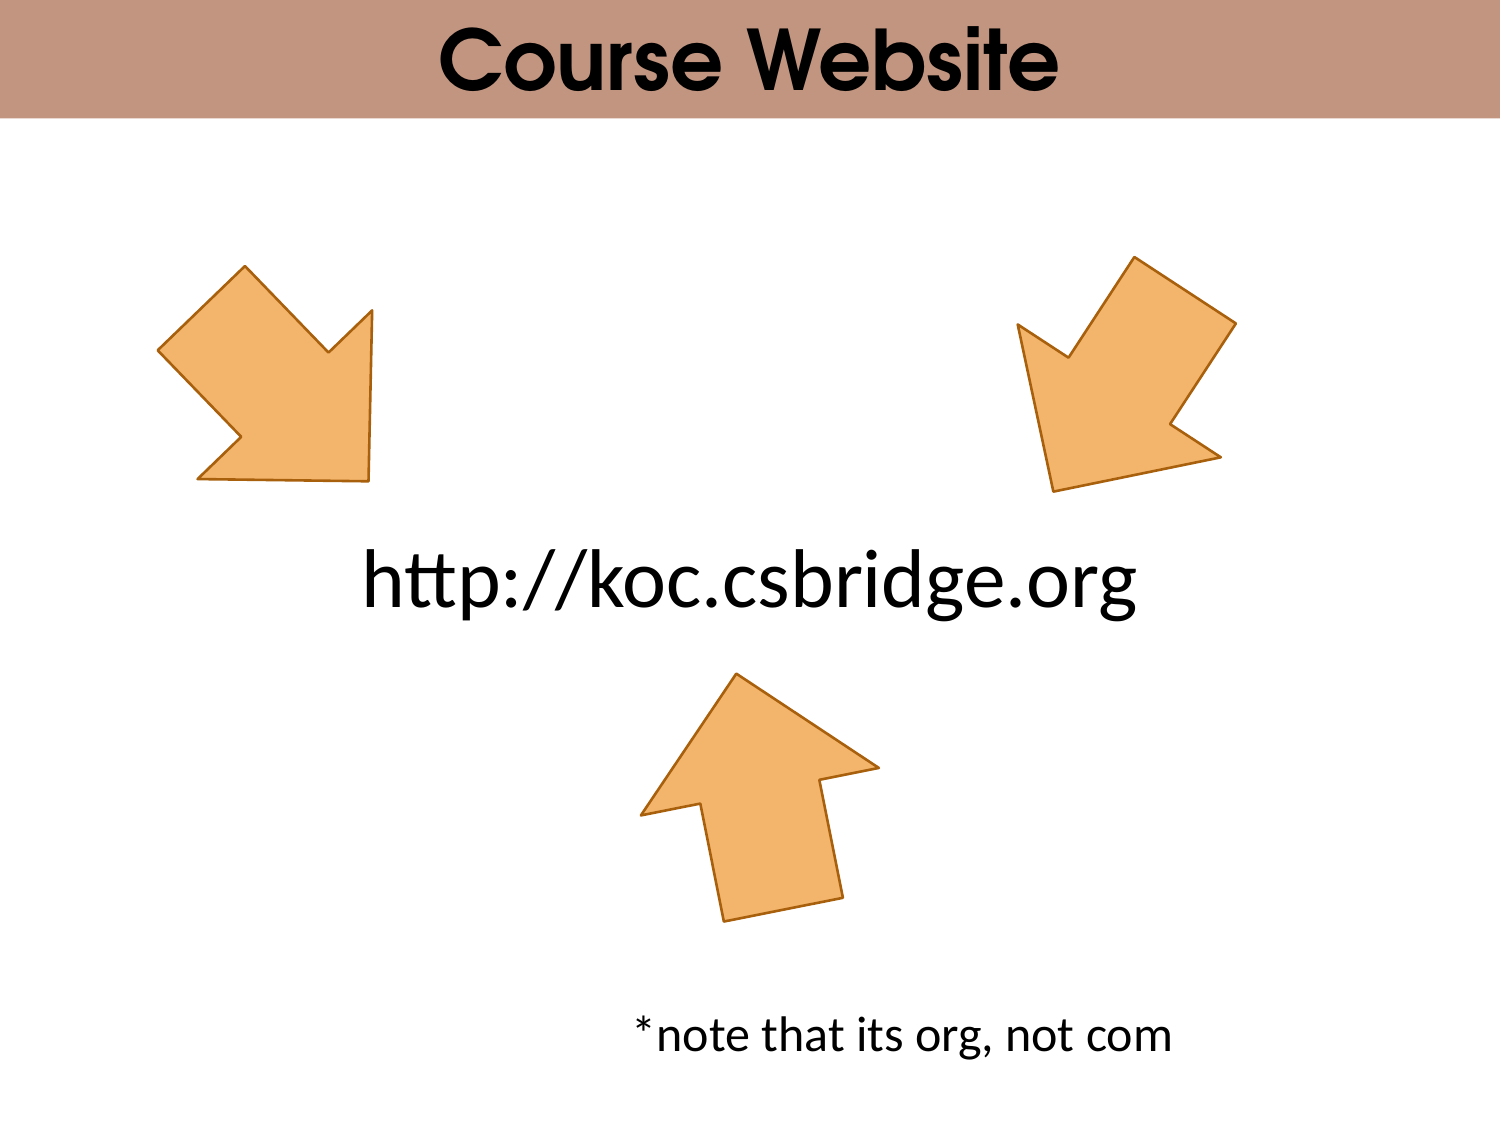

Course Website

http://koc.csbridge.org

*note that its org, not com